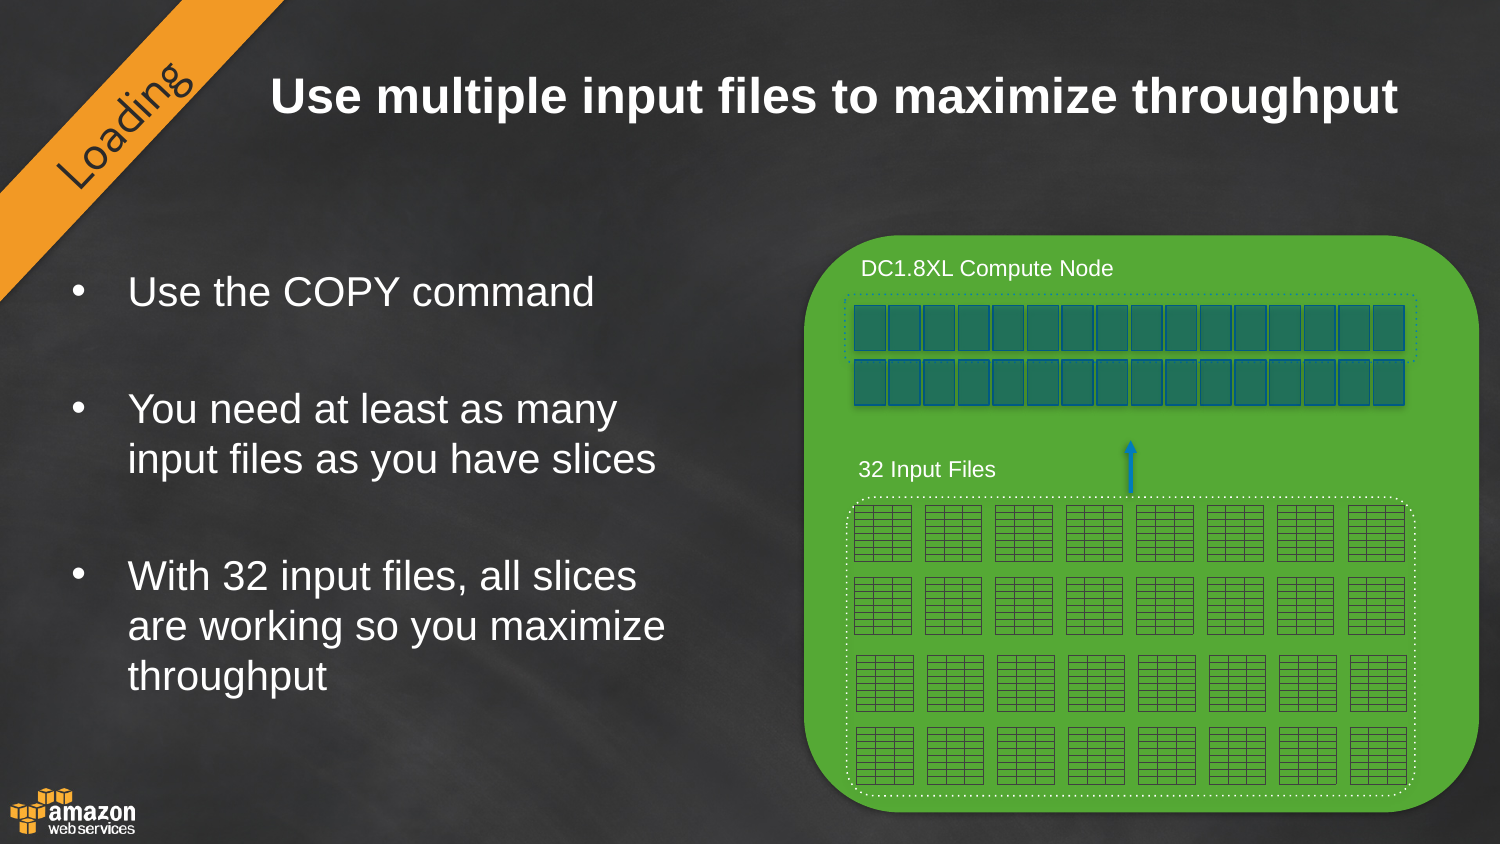

# Use multiple input files to maximize throughput
Loading

DC1.8XL Compute Node
Use the COPY command

You need at least as many input files as you have slices

With 32 input files, all slices are working so you maximize throughput

32 Input Files

|  |  |  |
| --- | --- | --- |
|  |  |  |
|  |  |  |
|  |  |  |
|  |  |  |
|  |  |  |
|  |  |  |
|  |  |  |
|  |  |  |
| --- | --- | --- |
|  |  |  |
|  |  |  |
|  |  |  |
|  |  |  |
|  |  |  |
|  |  |  |
|  |  |  |
|  |  |  |
| --- | --- | --- |
|  |  |  |
|  |  |  |
|  |  |  |
|  |  |  |
|  |  |  |
|  |  |  |
|  |  |  |
|  |  |  |
| --- | --- | --- |
|  |  |  |
|  |  |  |
|  |  |  |
|  |  |  |
|  |  |  |
|  |  |  |
|  |  |  |
|  |  |  |
| --- | --- | --- |
|  |  |  |
|  |  |  |
|  |  |  |
|  |  |  |
|  |  |  |
|  |  |  |
|  |  |  |
|  |  |  |
| --- | --- | --- |
|  |  |  |
|  |  |  |
|  |  |  |
|  |  |  |
|  |  |  |
|  |  |  |
|  |  |  |
|  |  |  |
| --- | --- | --- |
|  |  |  |
|  |  |  |
|  |  |  |
|  |  |  |
|  |  |  |
|  |  |  |
|  |  |  |
|  |  |  |
| --- | --- | --- |
|  |  |  |
|  |  |  |
|  |  |  |
|  |  |  |
|  |  |  |
|  |  |  |
|  |  |  |
|  |  |  |
| --- | --- | --- |
|  |  |  |
|  |  |  |
|  |  |  |
|  |  |  |
|  |  |  |
|  |  |  |
|  |  |  |
|  |  |  |
| --- | --- | --- |
|  |  |  |
|  |  |  |
|  |  |  |
|  |  |  |
|  |  |  |
|  |  |  |
|  |  |  |
|  |  |  |
| --- | --- | --- |
|  |  |  |
|  |  |  |
|  |  |  |
|  |  |  |
|  |  |  |
|  |  |  |
|  |  |  |
|  |  |  |
| --- | --- | --- |
|  |  |  |
|  |  |  |
|  |  |  |
|  |  |  |
|  |  |  |
|  |  |  |
|  |  |  |
|  |  |  |
| --- | --- | --- |
|  |  |  |
|  |  |  |
|  |  |  |
|  |  |  |
|  |  |  |
|  |  |  |
|  |  |  |
|  |  |  |
| --- | --- | --- |
|  |  |  |
|  |  |  |
|  |  |  |
|  |  |  |
|  |  |  |
|  |  |  |
|  |  |  |
|  |  |  |
| --- | --- | --- |
|  |  |  |
|  |  |  |
|  |  |  |
|  |  |  |
|  |  |  |
|  |  |  |
|  |  |  |
|  |  |  |
| --- | --- | --- |
|  |  |  |
|  |  |  |
|  |  |  |
|  |  |  |
|  |  |  |
|  |  |  |
|  |  |  |
|  |  |  |
| --- | --- | --- |
|  |  |  |
|  |  |  |
|  |  |  |
|  |  |  |
|  |  |  |
|  |  |  |
|  |  |  |
|  |  |  |
| --- | --- | --- |
|  |  |  |
|  |  |  |
|  |  |  |
|  |  |  |
|  |  |  |
|  |  |  |
|  |  |  |
|  |  |  |
| --- | --- | --- |
|  |  |  |
|  |  |  |
|  |  |  |
|  |  |  |
|  |  |  |
|  |  |  |
|  |  |  |
|  |  |  |
| --- | --- | --- |
|  |  |  |
|  |  |  |
|  |  |  |
|  |  |  |
|  |  |  |
|  |  |  |
|  |  |  |
|  |  |  |
| --- | --- | --- |
|  |  |  |
|  |  |  |
|  |  |  |
|  |  |  |
|  |  |  |
|  |  |  |
|  |  |  |
|  |  |  |
| --- | --- | --- |
|  |  |  |
|  |  |  |
|  |  |  |
|  |  |  |
|  |  |  |
|  |  |  |
|  |  |  |
|  |  |  |
| --- | --- | --- |
|  |  |  |
|  |  |  |
|  |  |  |
|  |  |  |
|  |  |  |
|  |  |  |
|  |  |  |
|  |  |  |
| --- | --- | --- |
|  |  |  |
|  |  |  |
|  |  |  |
|  |  |  |
|  |  |  |
|  |  |  |
|  |  |  |
|  |  |  |
| --- | --- | --- |
|  |  |  |
|  |  |  |
|  |  |  |
|  |  |  |
|  |  |  |
|  |  |  |
|  |  |  |
|  |  |  |
| --- | --- | --- |
|  |  |  |
|  |  |  |
|  |  |  |
|  |  |  |
|  |  |  |
|  |  |  |
|  |  |  |
|  |  |  |
| --- | --- | --- |
|  |  |  |
|  |  |  |
|  |  |  |
|  |  |  |
|  |  |  |
|  |  |  |
|  |  |  |
|  |  |  |
| --- | --- | --- |
|  |  |  |
|  |  |  |
|  |  |  |
|  |  |  |
|  |  |  |
|  |  |  |
|  |  |  |
|  |  |  |
| --- | --- | --- |
|  |  |  |
|  |  |  |
|  |  |  |
|  |  |  |
|  |  |  |
|  |  |  |
|  |  |  |
|  |  |  |
| --- | --- | --- |
|  |  |  |
|  |  |  |
|  |  |  |
|  |  |  |
|  |  |  |
|  |  |  |
|  |  |  |
|  |  |  |
| --- | --- | --- |
|  |  |  |
|  |  |  |
|  |  |  |
|  |  |  |
|  |  |  |
|  |  |  |
|  |  |  |
|  |  |  |
| --- | --- | --- |
|  |  |  |
|  |  |  |
|  |  |  |
|  |  |  |
|  |  |  |
|  |  |  |
|  |  |  |